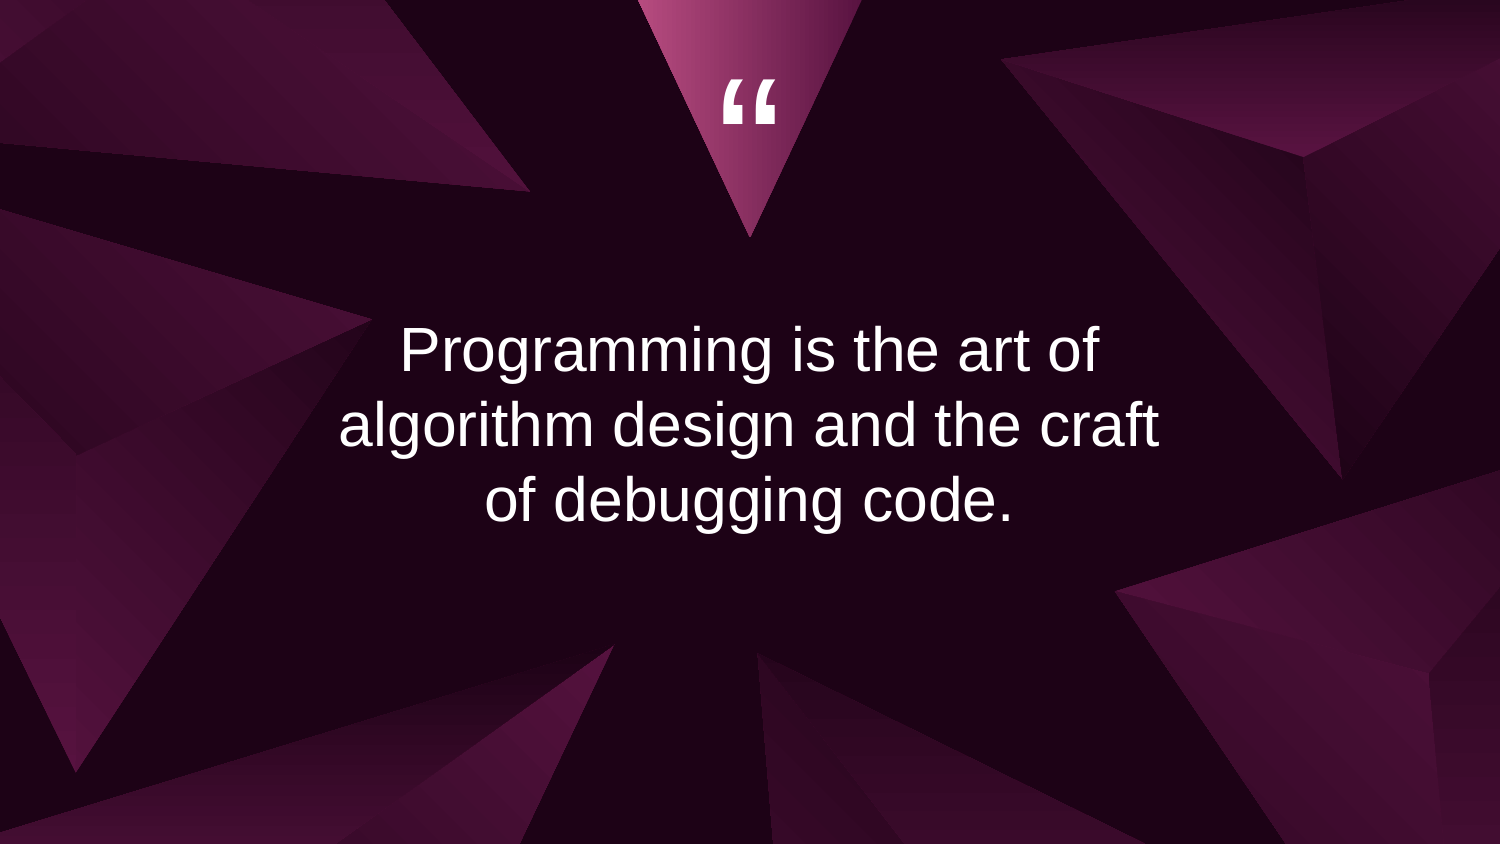

Programming is the art of algorithm design and the craft of debugging code.